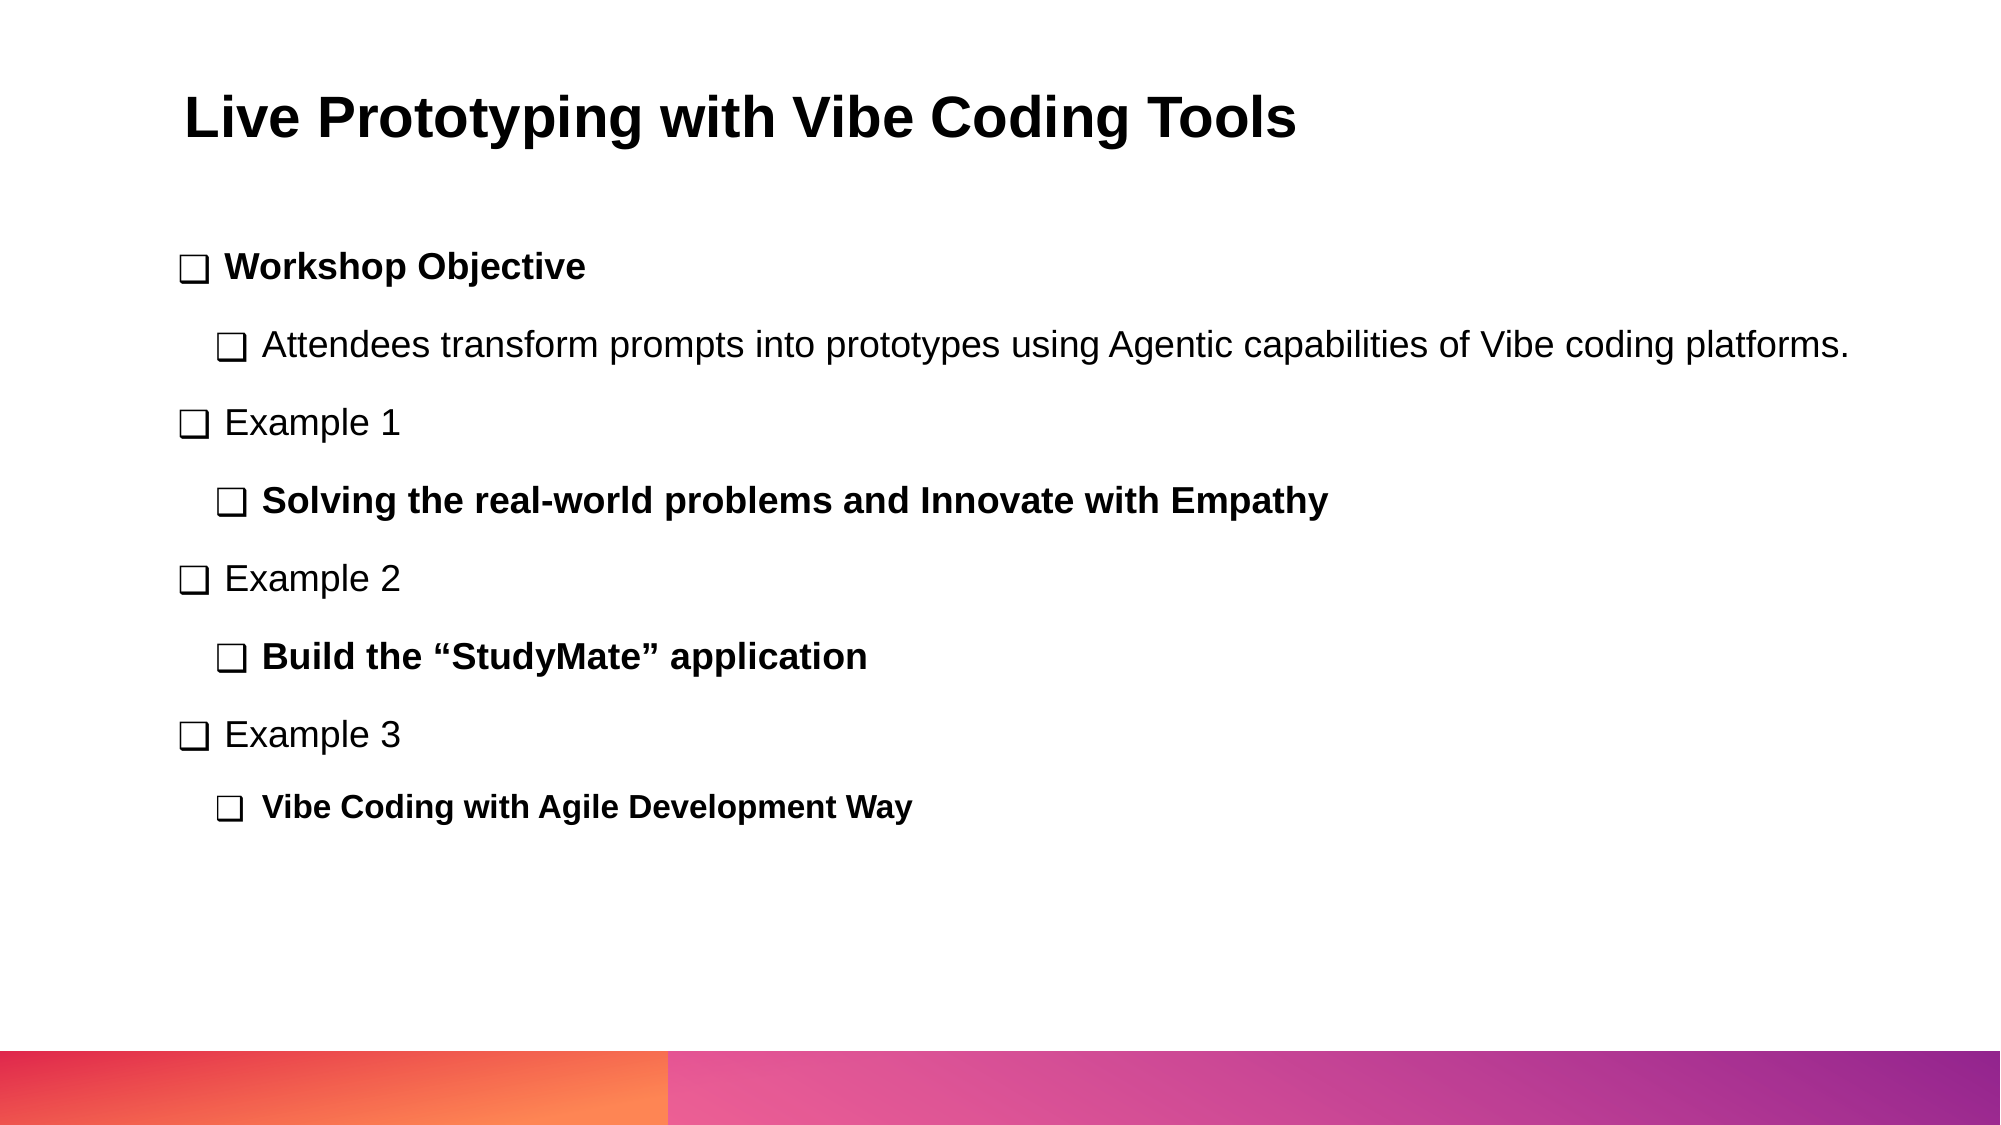

# Live Prototyping with Vibe Coding Tools
Workshop Objective
Attendees transform prompts into prototypes using Agentic capabilities of Vibe coding platforms.
Example 1
Solving the real-world problems and Innovate with Empathy
Example 2
Build the “StudyMate” application
Example 3
Vibe Coding with Agile Development Way